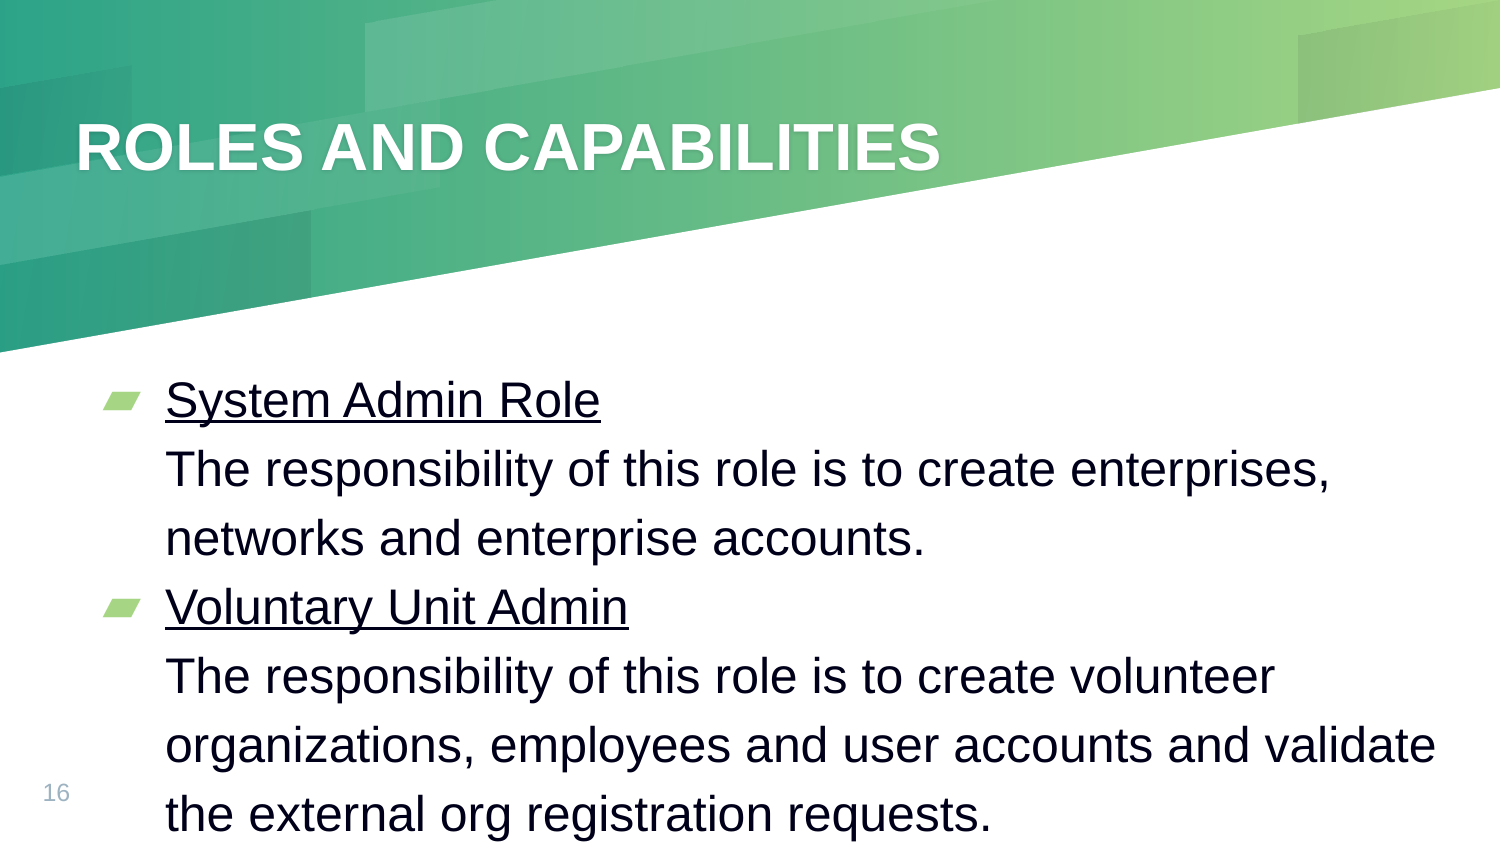

# ROLES AND CAPABILITIES
System Admin Role
The responsibility of this role is to create enterprises, networks and enterprise accounts.
Voluntary Unit Admin
The responsibility of this role is to create volunteer organizations, employees and user accounts and validate the external org registration requests.
16